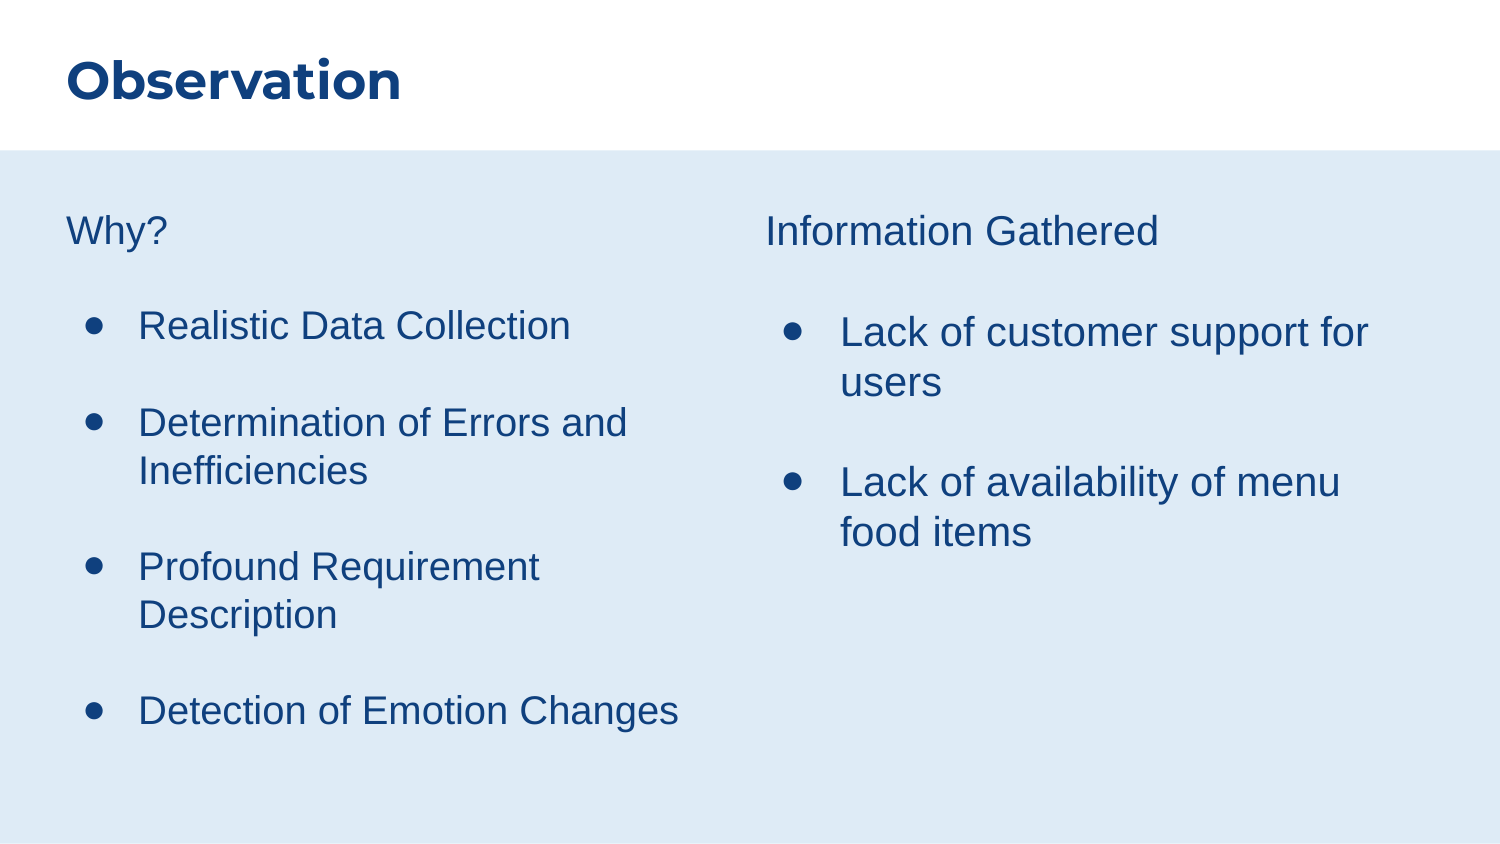

# Observation
Why?

Realistic Data Collection

Determination of Errors and Inefficiencies

Profound Requirement Description

Detection of Emotion Changes
Information Gathered

Lack of customer support for users

Lack of availability of menu food items